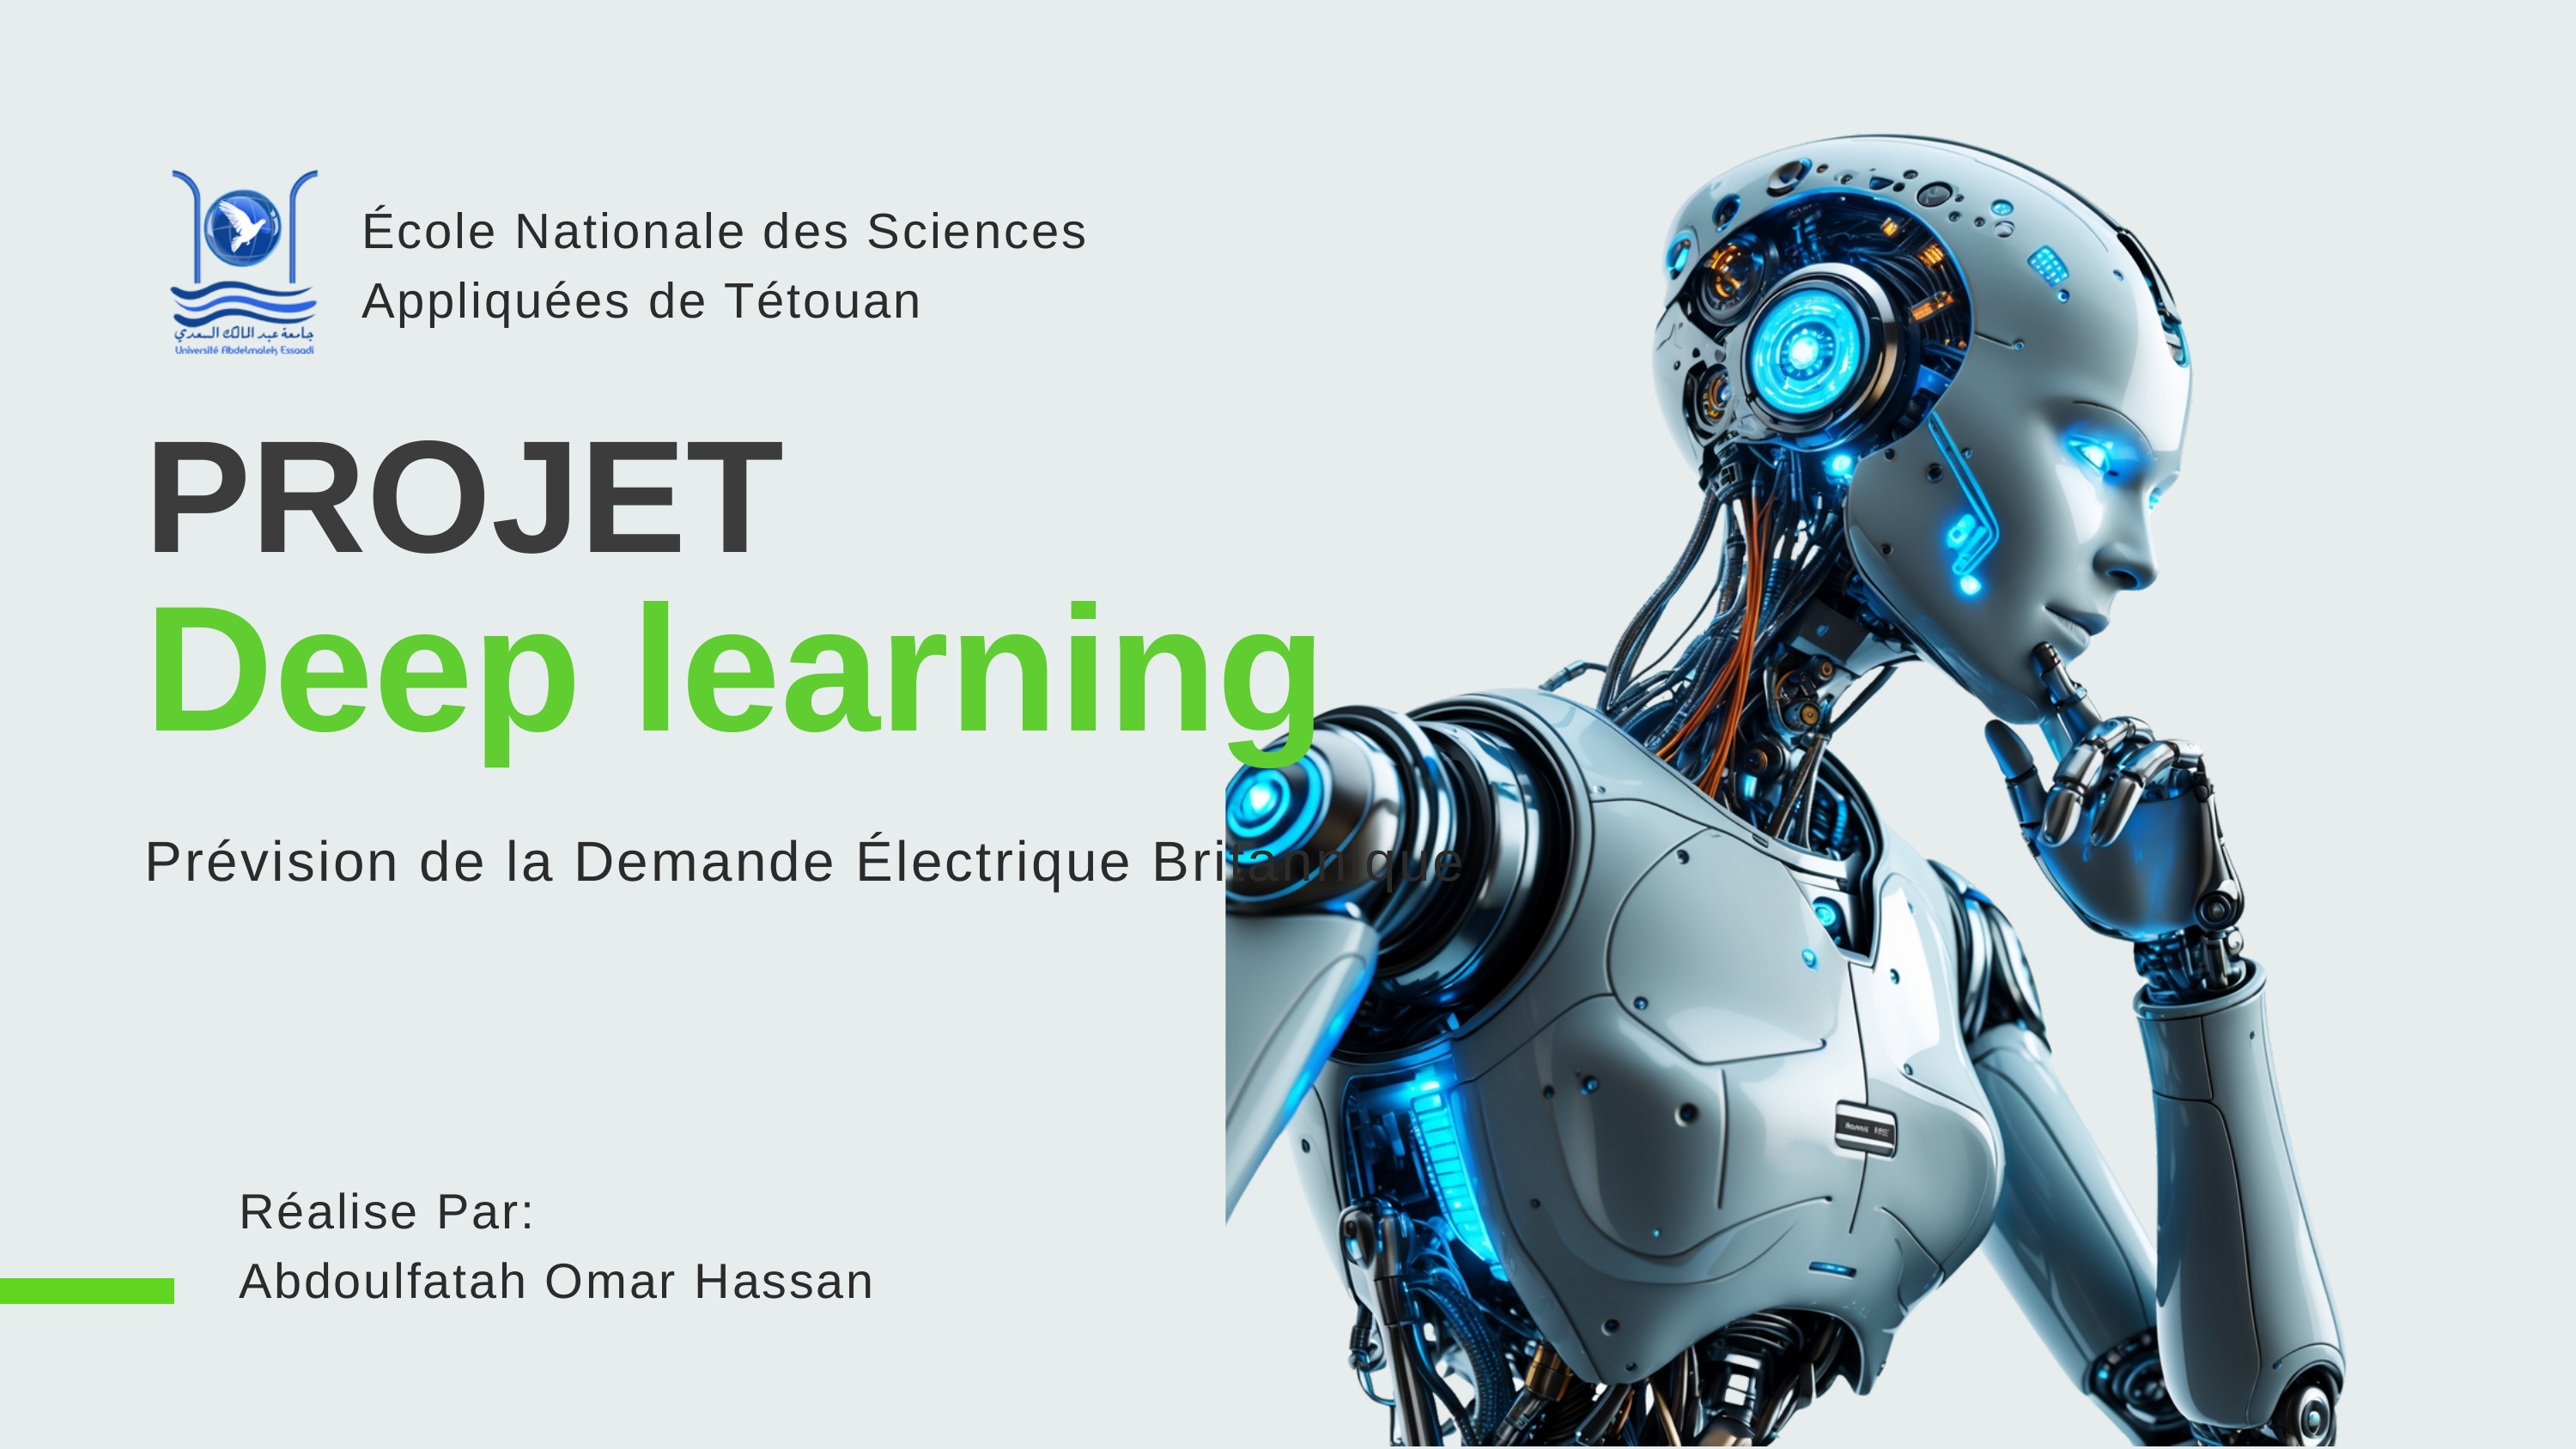

École Nationale des Sciences Appliquées de Tétouan
PROJET
Deep learning
Prévision de la Demande Électrique Britannique

Réalise Par:
Abdoulfatah Omar Hassan